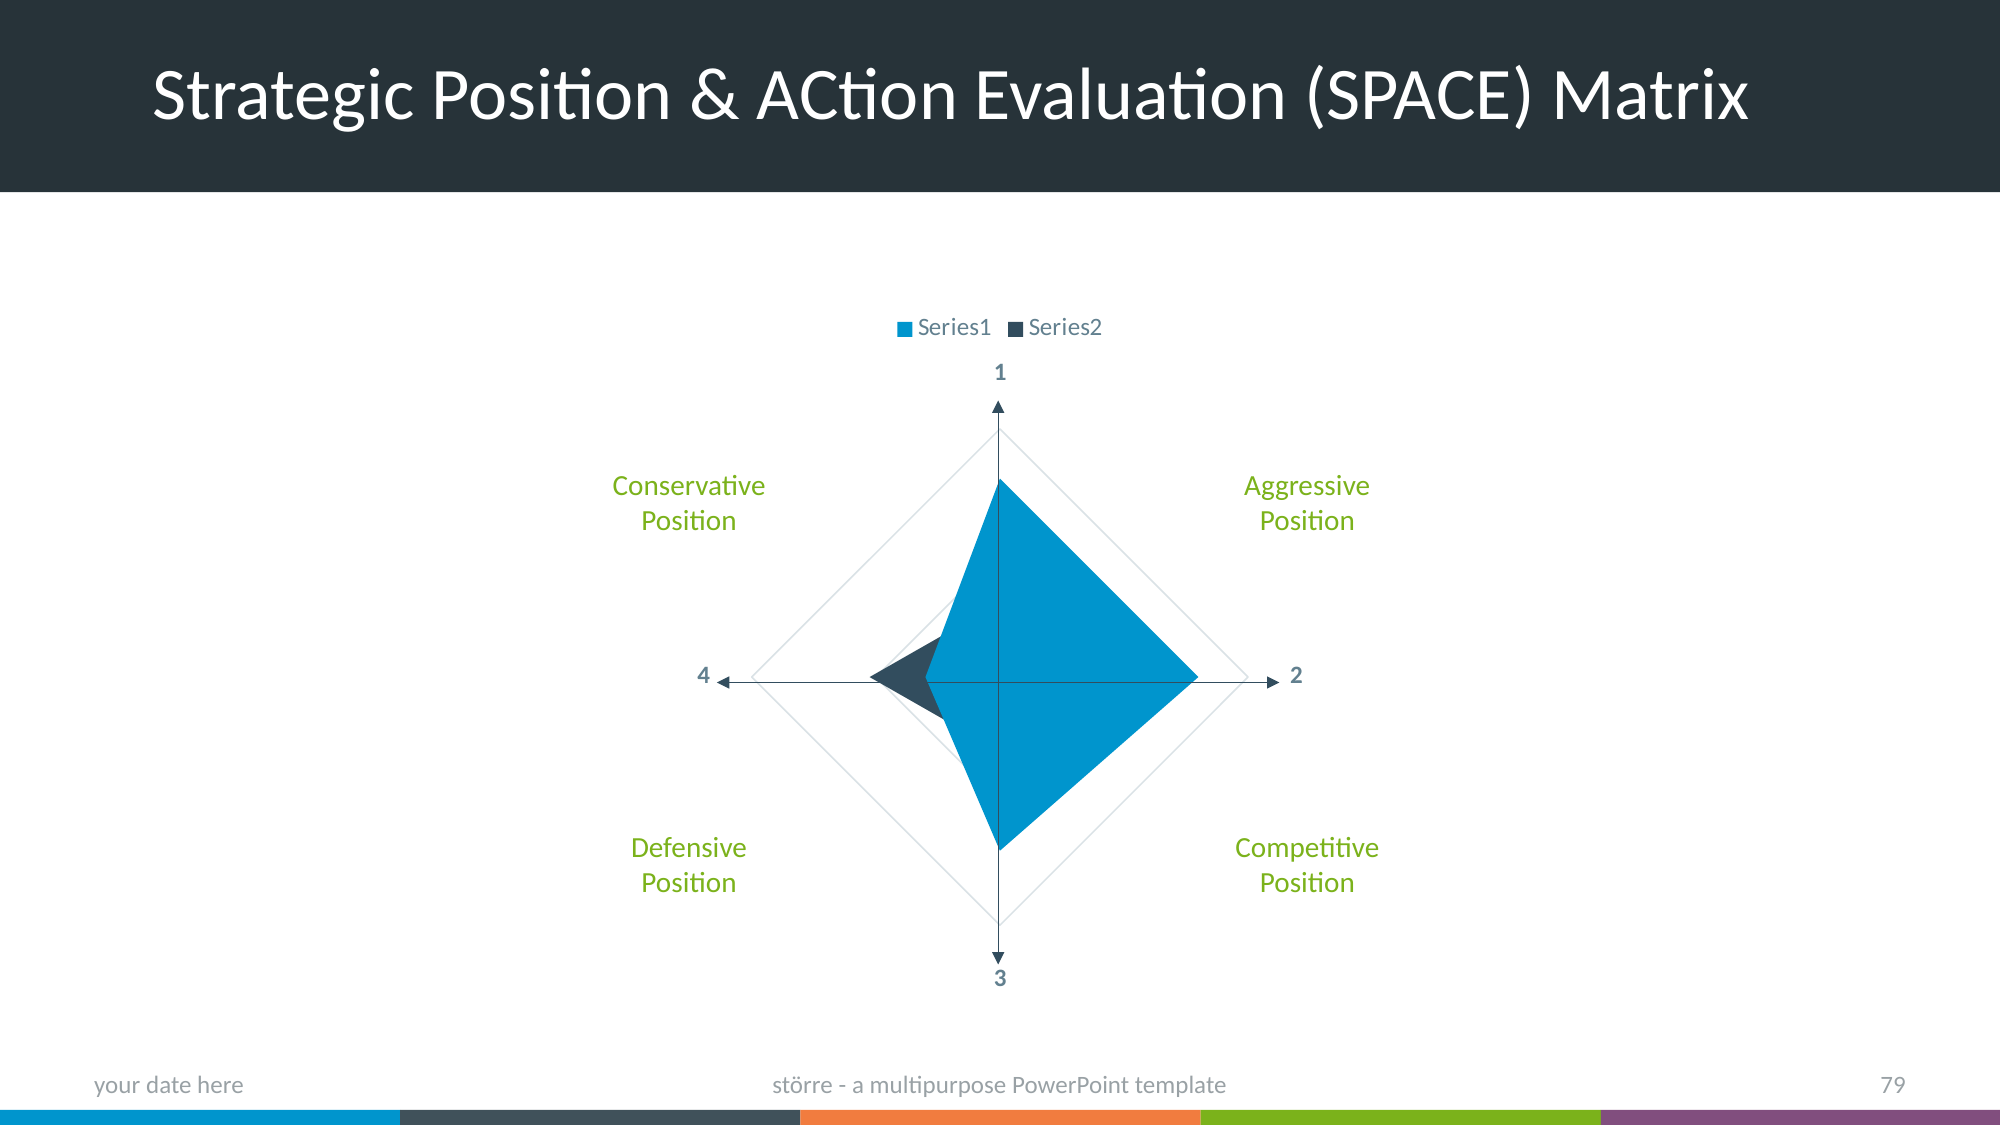

# Strategic Position & ACtion Evaluation (SPACE) Matrix

### Chart

| Category |  |  |
|---|---|---|
Conservative Position
Aggressive Position
Competitive Position
Defensive Position
your date here
större - a multipurpose PowerPoint template
79